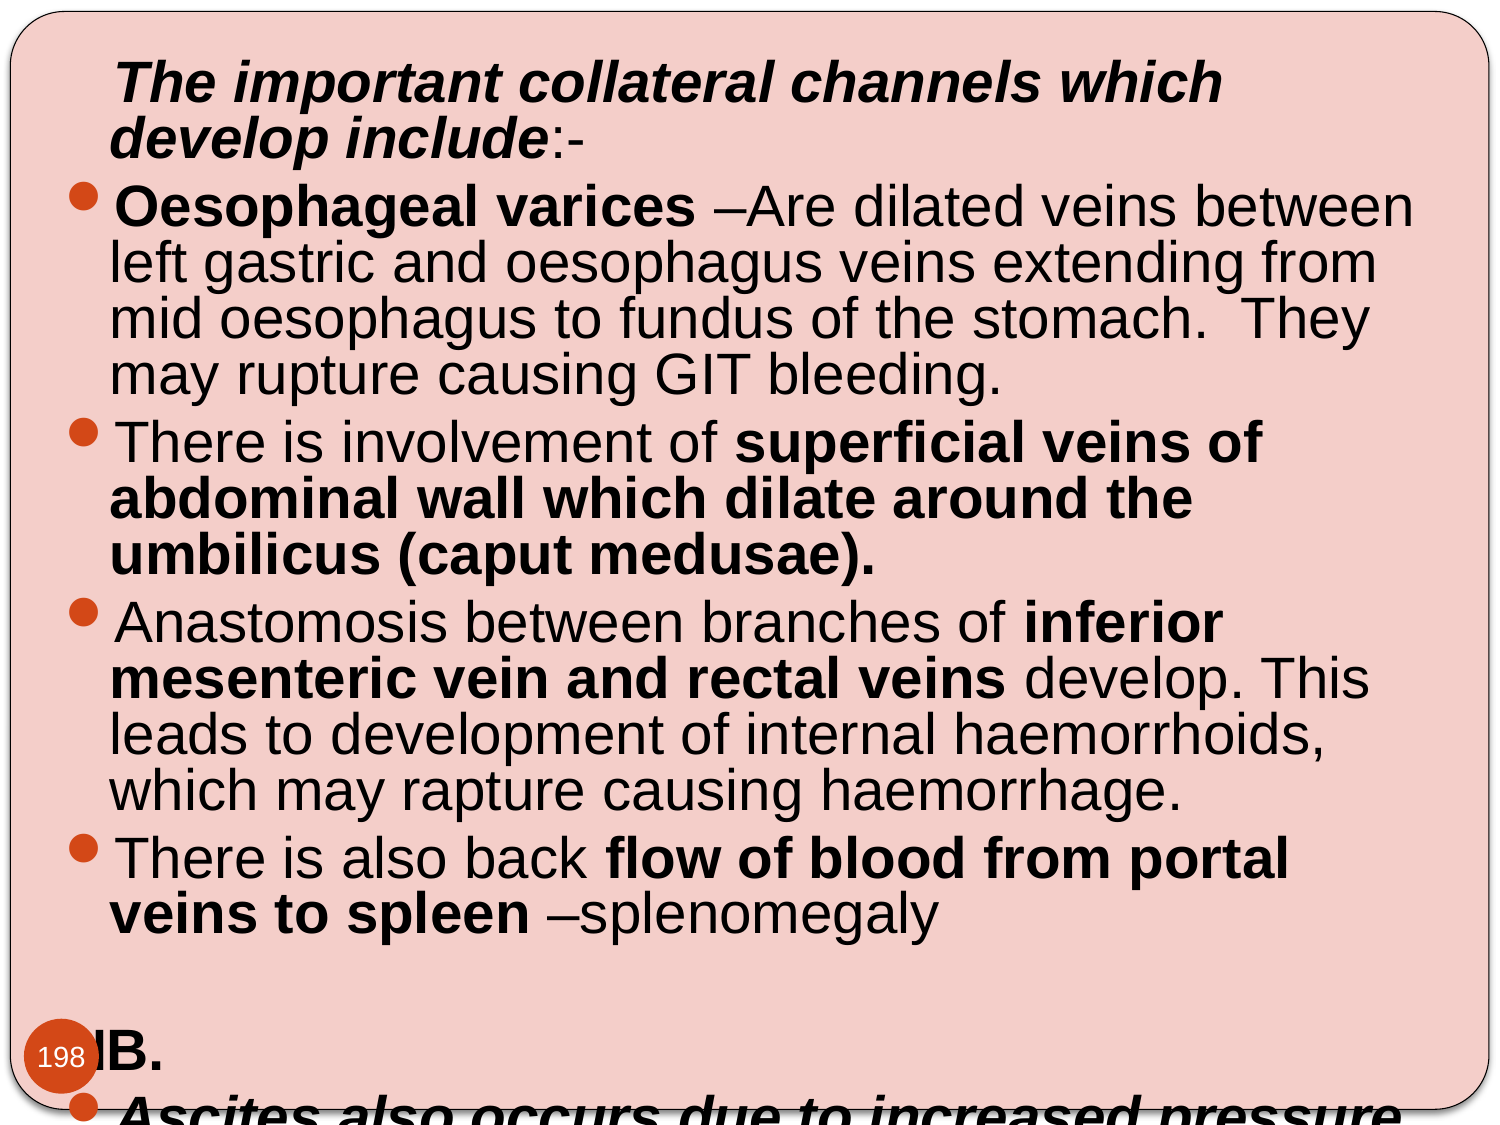

The important collateral channels which develop include:-
Oesophageal varices –Are dilated veins between left gastric and oesophagus veins extending from mid oesophagus to fundus of the stomach.  They may rupture causing GIT bleeding.
There is involvement of superficial veins of abdominal wall which dilate around the umbilicus (caput medusae).
Anastomosis between branches of inferior mesenteric vein and rectal veins develop. This leads to development of internal haemorrhoids, which may rapture causing haemorrhage.
There is also back flow of blood from portal veins to spleen –splenomegaly

NB.
Ascites also occurs due to increased pressure.

198